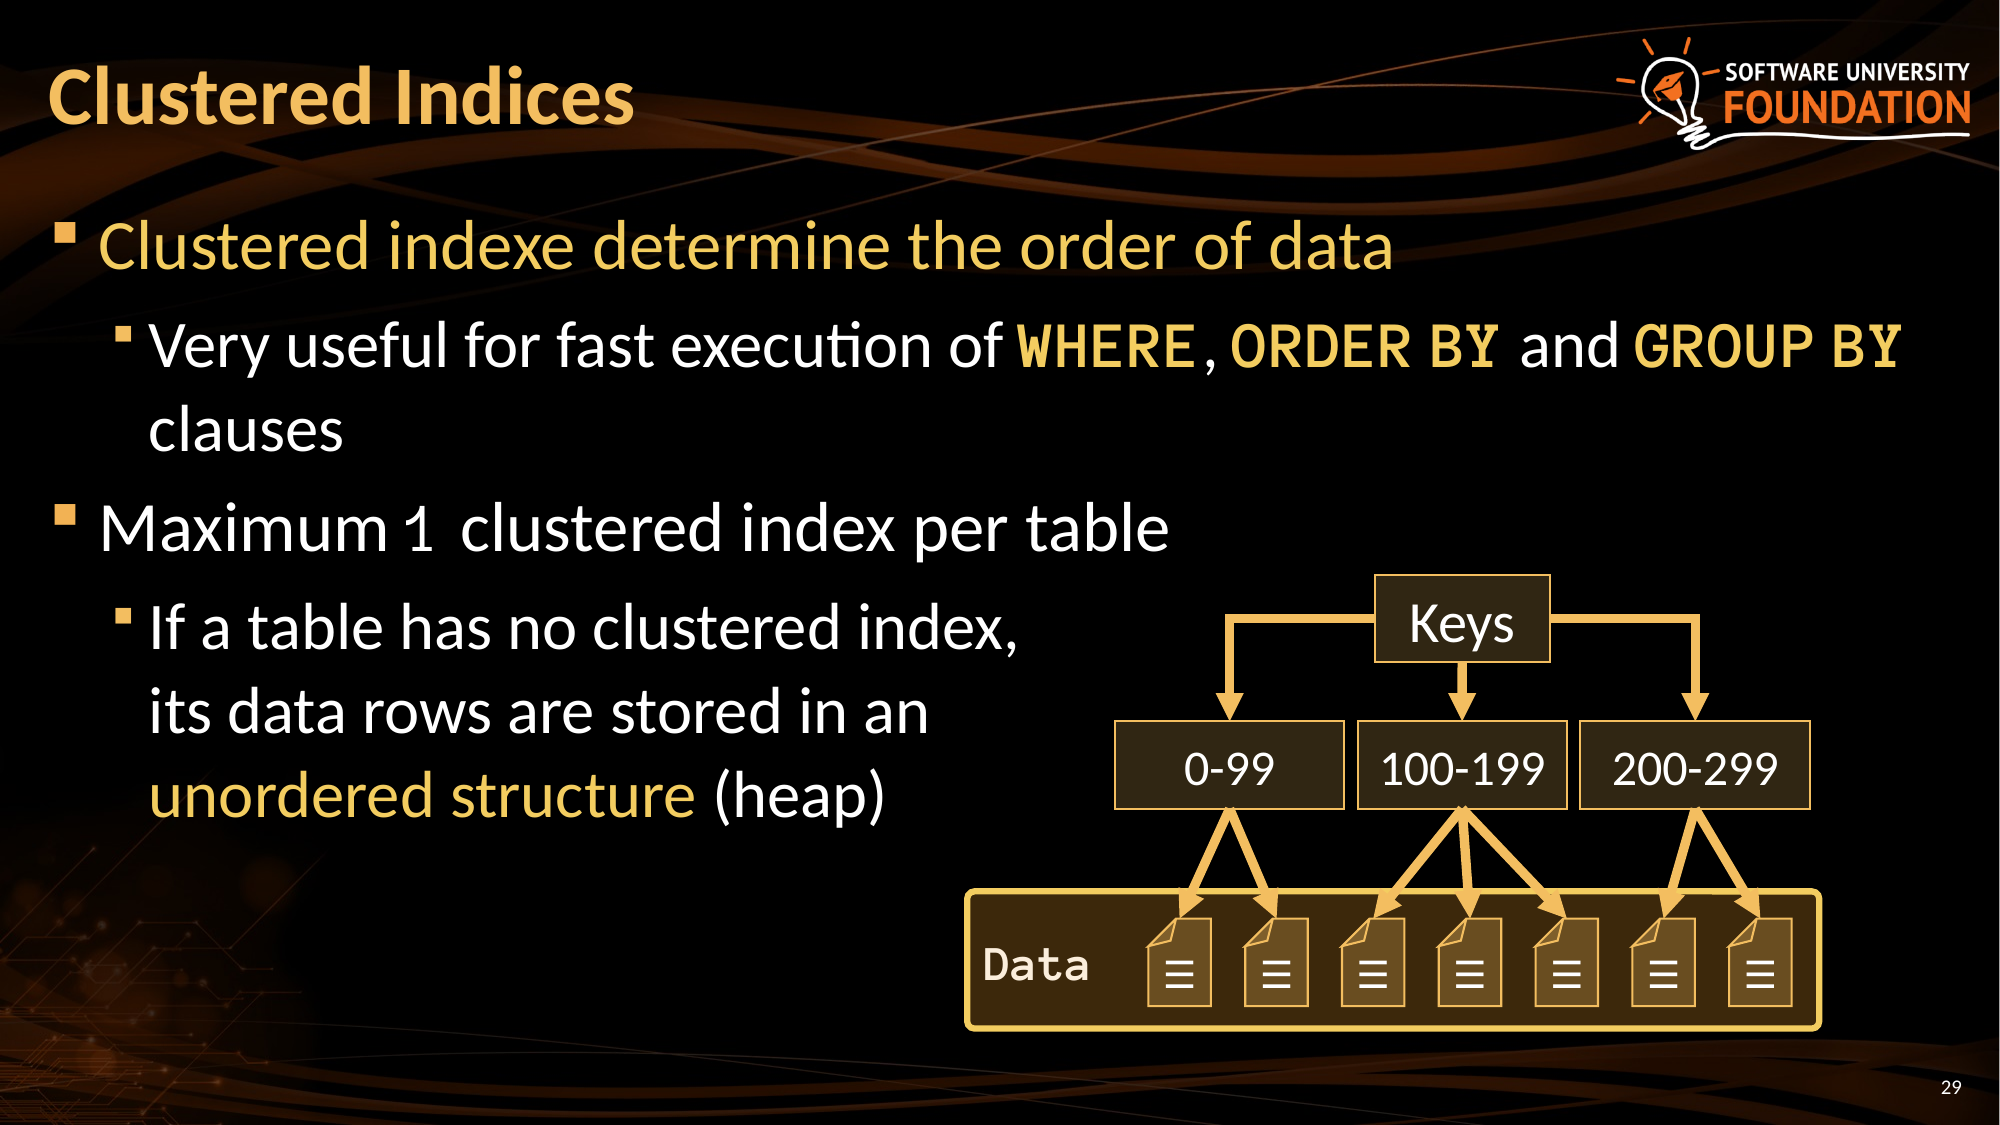

# Clustered Indices
Clustered indexe determine the order of data
Very useful for fast execution of WHERE, ORDER BY and GROUP BY clauses
Maximum 1 clustered index per table
If a table has no clustered index,
its data rows are stored in an
unordered structure (heap)
Keys
0-99
100-199
200-299
Data

☰

☰

☰

☰

☰

☰

☰
29